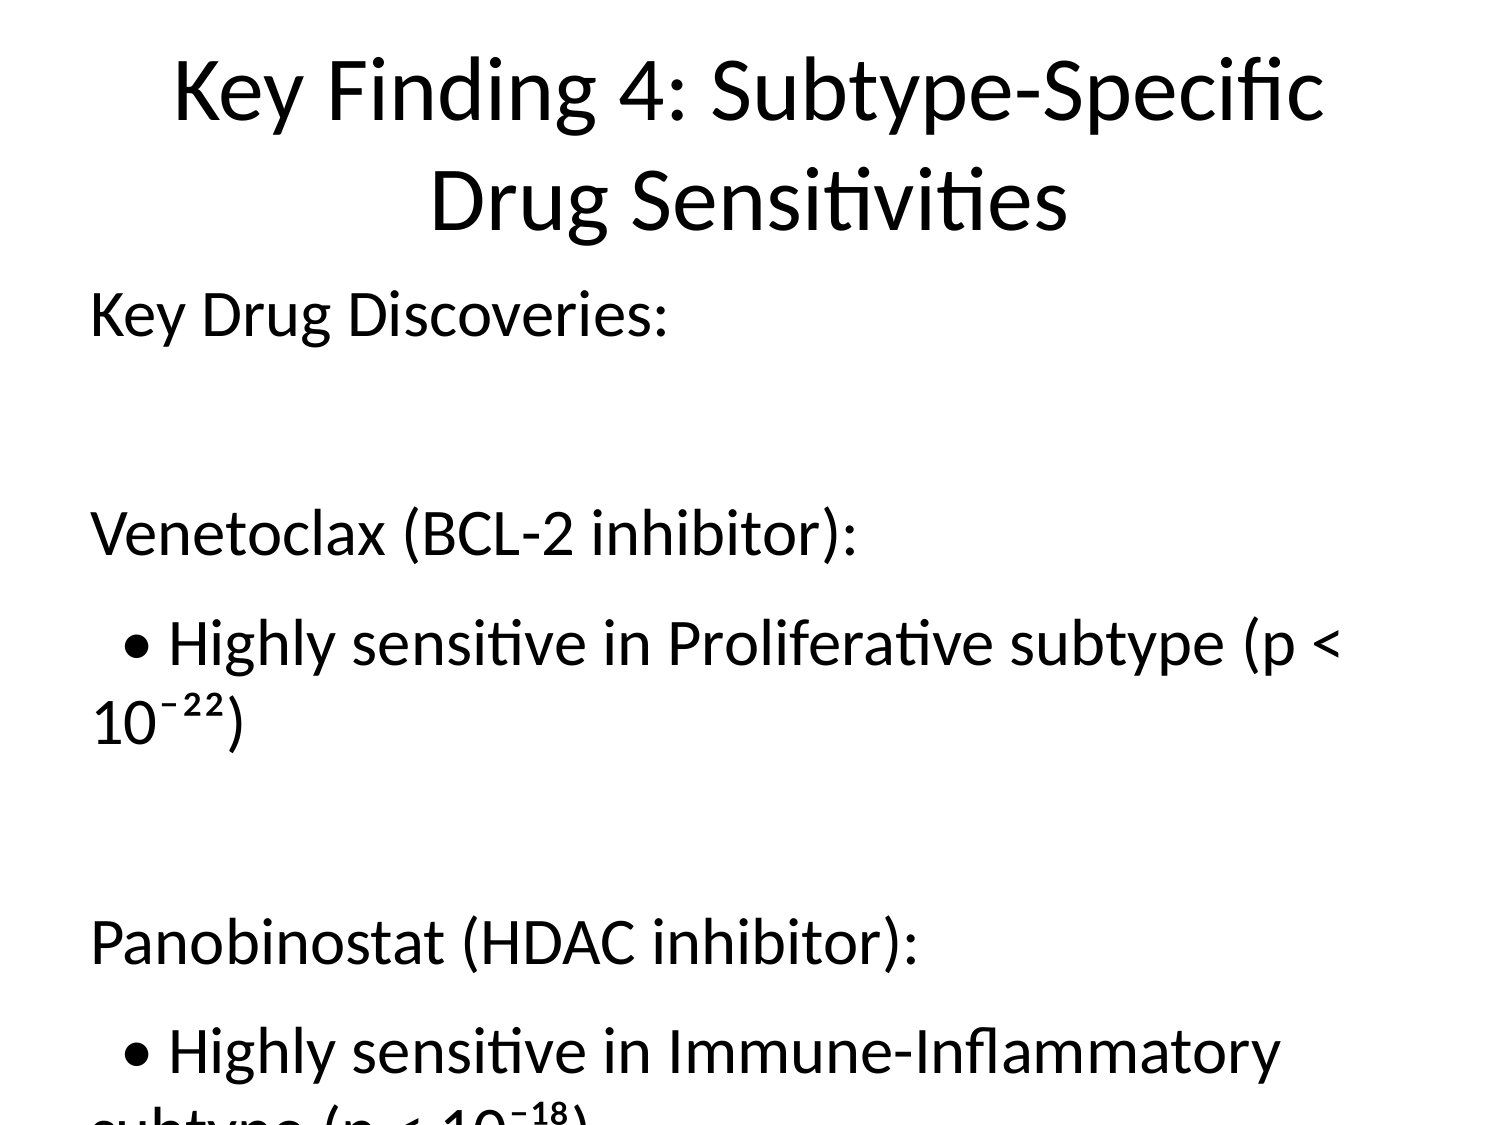

# Key Finding 4: Subtype-Specific Drug Sensitivities
Key Drug Discoveries:

Venetoclax (BCL-2 inhibitor):
  • Highly sensitive in Proliferative subtype (p < 10⁻²²)

Panobinostat (HDAC inhibitor):
  • Highly sensitive in Immune-Inflammatory subtype (p < 10⁻¹⁸)

Overall Statistics:
• 82 drugs show subtype-specific responses (FDR<0.10)
• 160+ drugs tested across subtypes

Clinical Impact: Precision medicine opportunity
→ Match drug to subtype for optimal outcomes